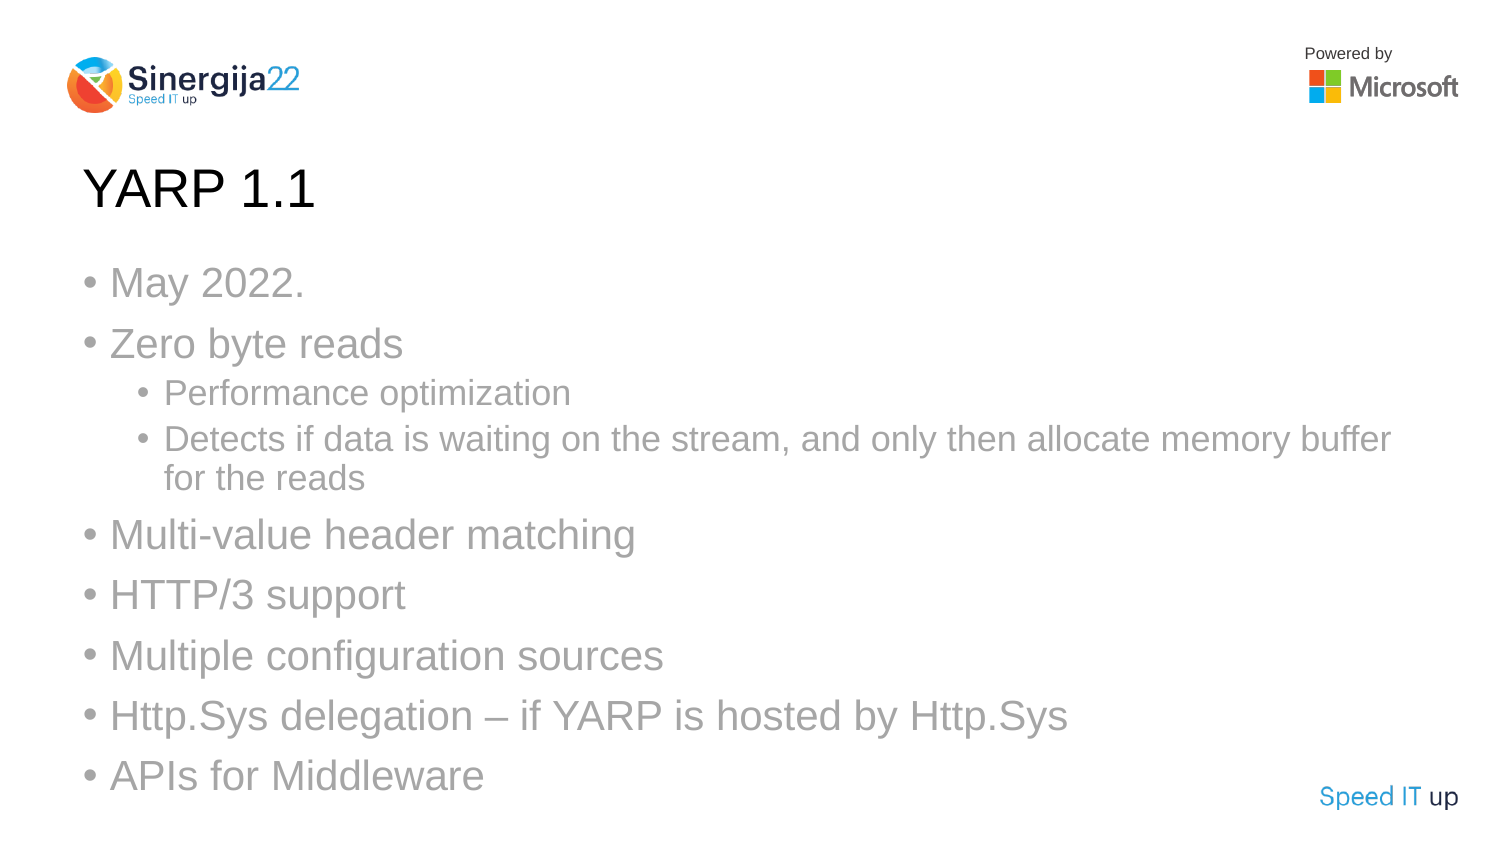

# YARP 1.1
May 2022.
Zero byte reads
Performance optimization
Detects if data is waiting on the stream, and only then allocate memory buffer for the reads
Multi-value header matching
HTTP/3 support
Multiple configuration sources
Http.Sys delegation – if YARP is hosted by Http.Sys
APIs for Middleware